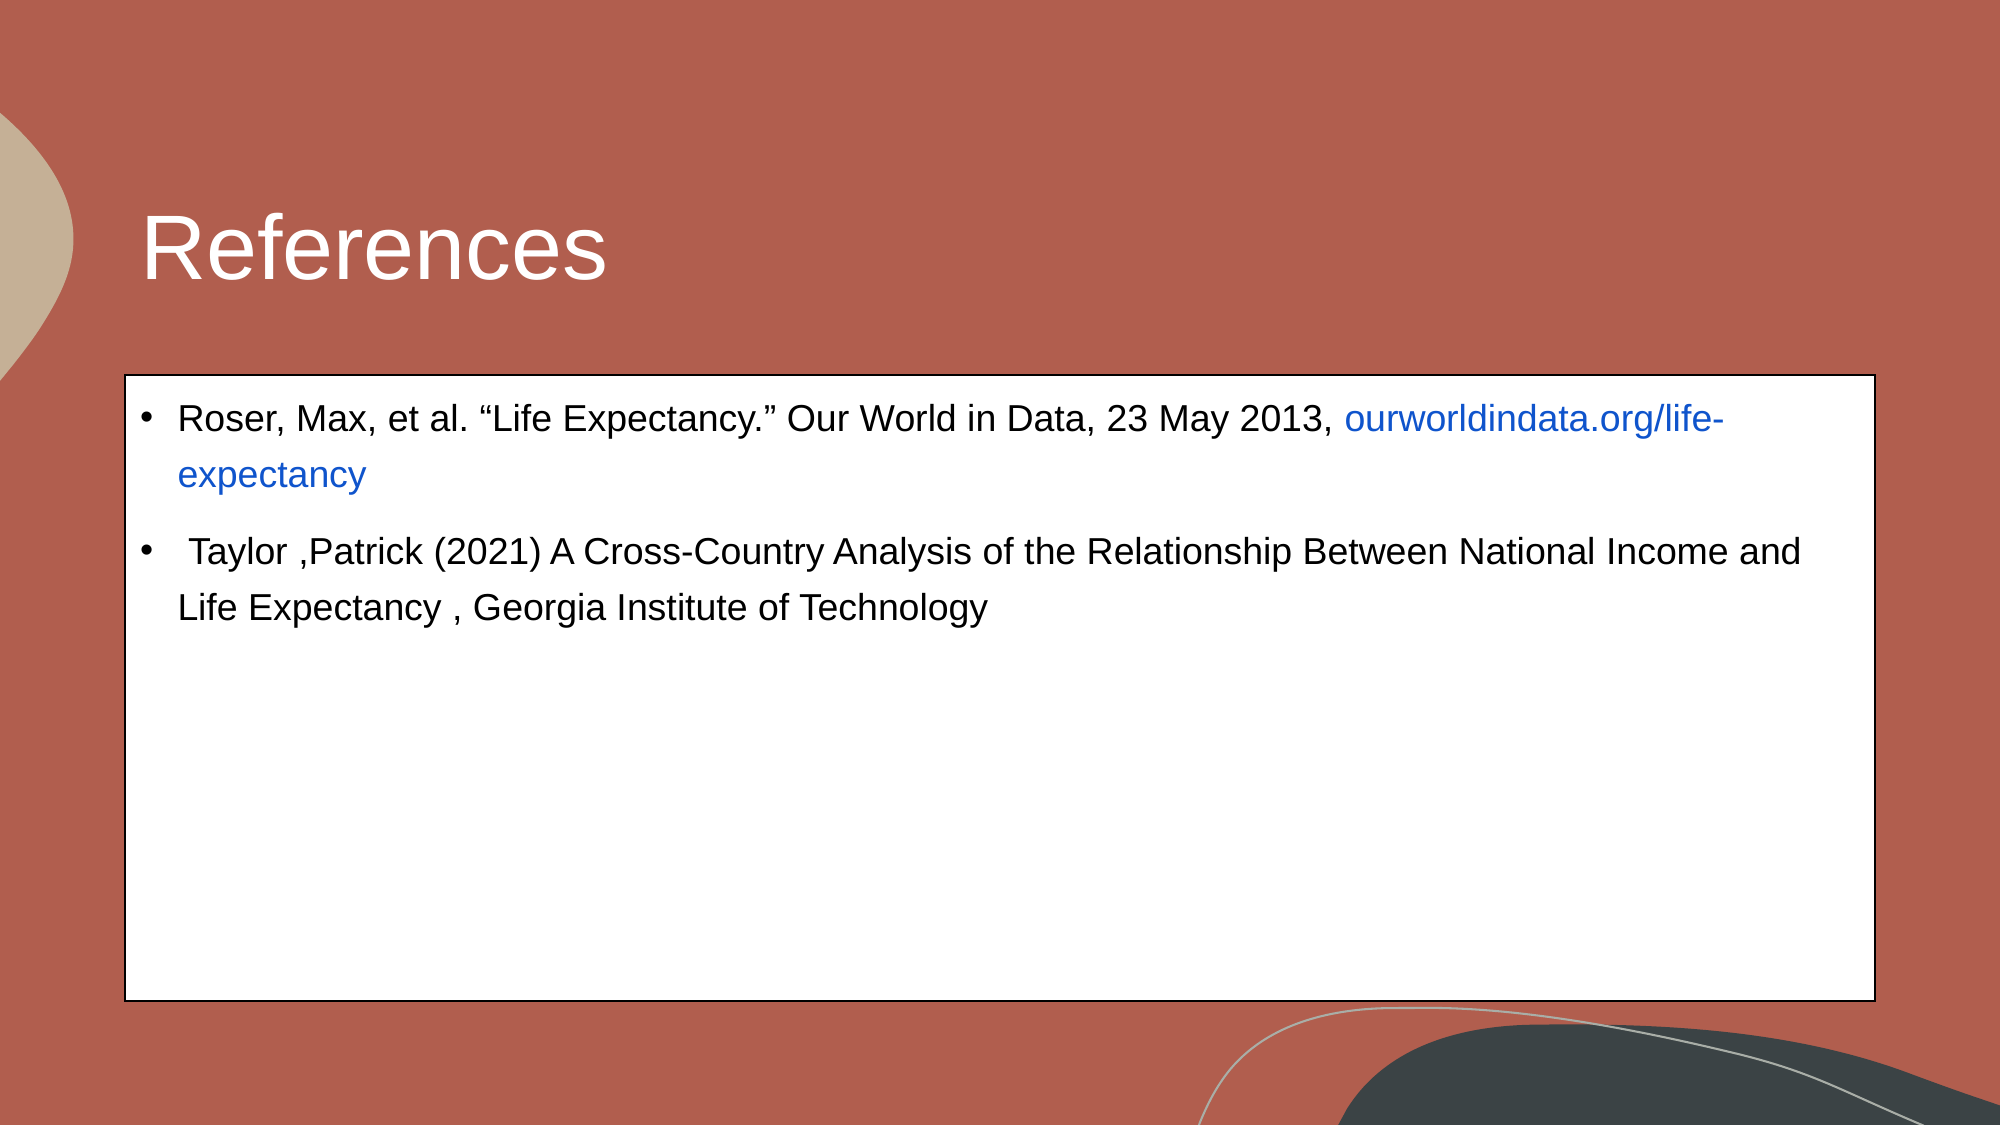

# References
Roser, Max, et al. “Life Expectancy.” Our World in Data, 23 May 2013, ourworldindata.org/life-expectancy
 Taylor ,Patrick (2021) A Cross-Country Analysis of the Relationship Between National Income and Life Expectancy , Georgia Institute of Technology